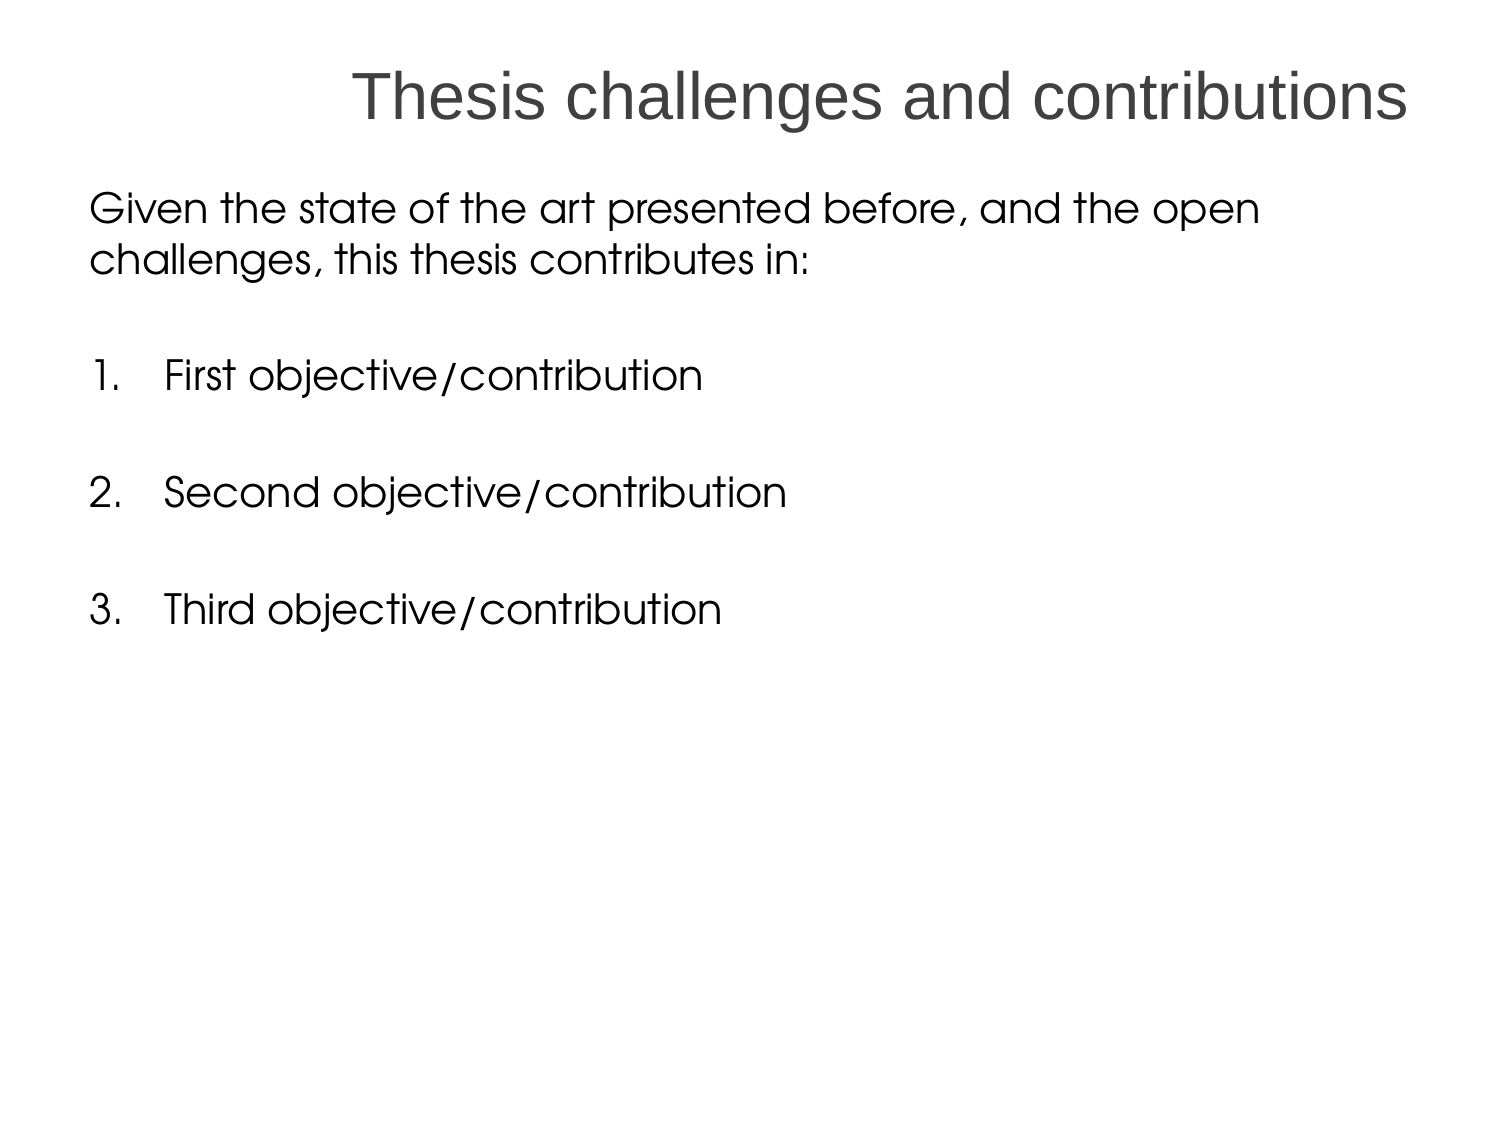

# Thesis challenges and contributions
Given the state of the art presented before, and the open challenges, this thesis contributes in:

First objective/contribution

Second objective/contribution

Third objective/contribution